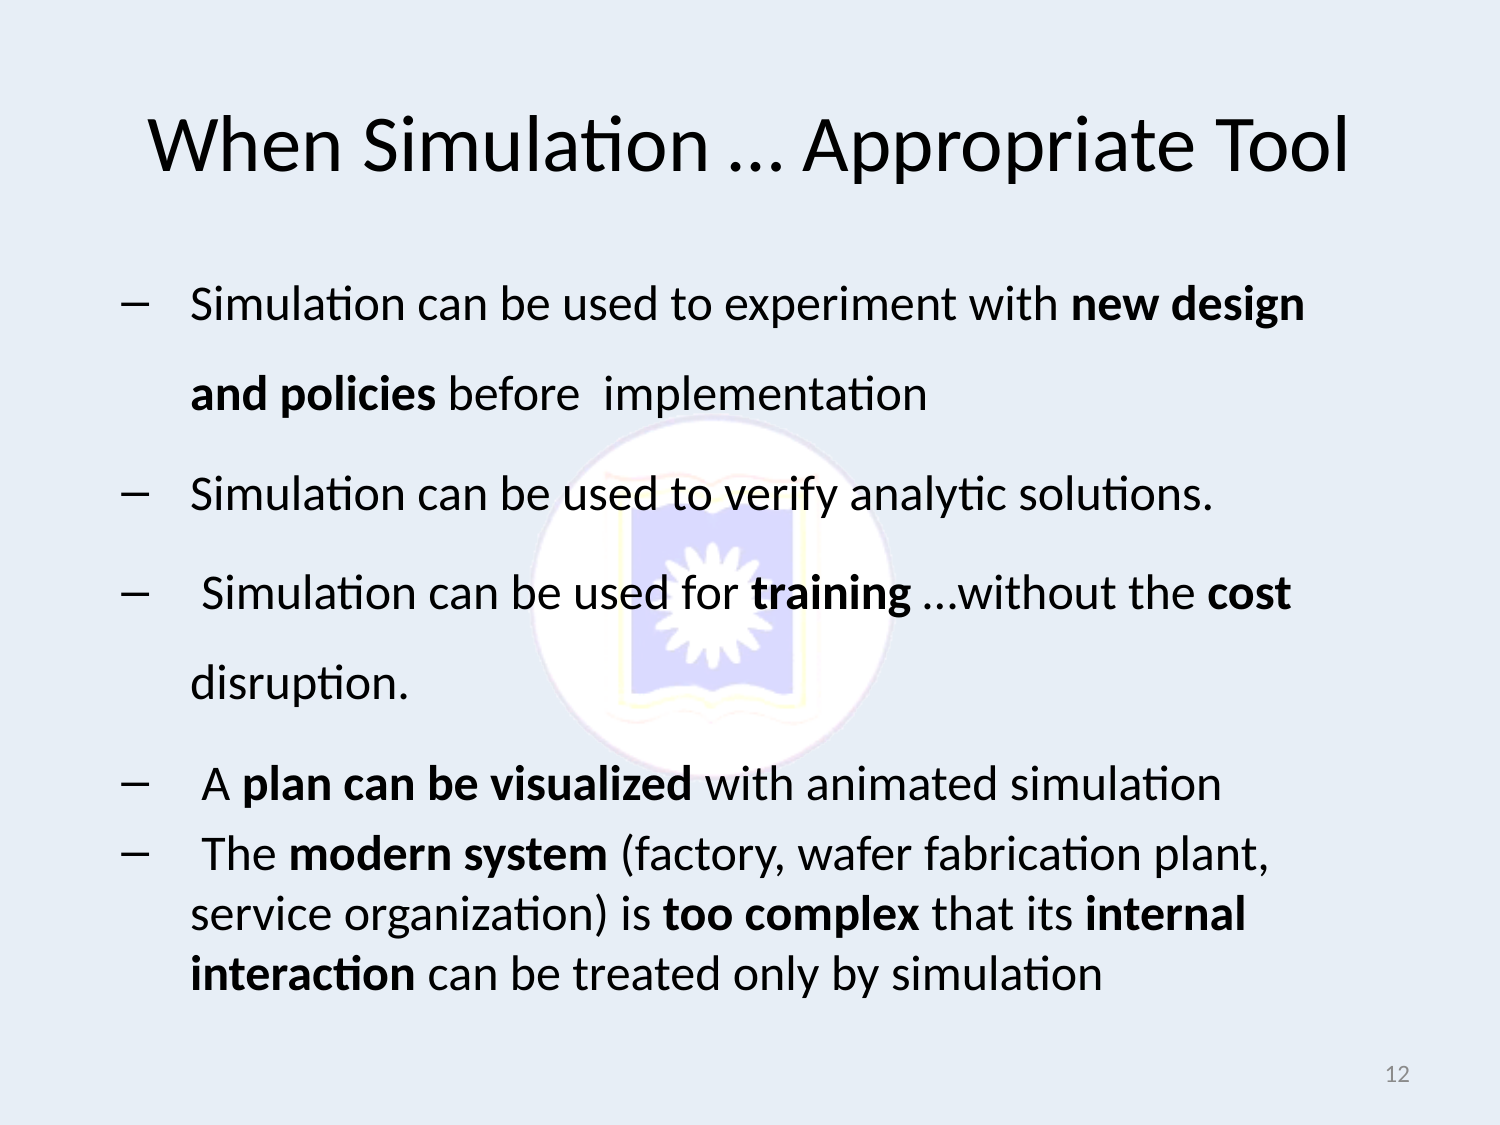

# When Simulation … Appropriate Tool
Simulation can be used to experiment with new design and policies before  implementation
Simulation can be used to verify analytic solutions.
 Simulation can be used for training …without the cost disruption.
 A plan can be visualized with animated simulation
 The modern system (factory, wafer fabrication plant, service organization) is too complex that its internal interaction can be treated only by simulation
12